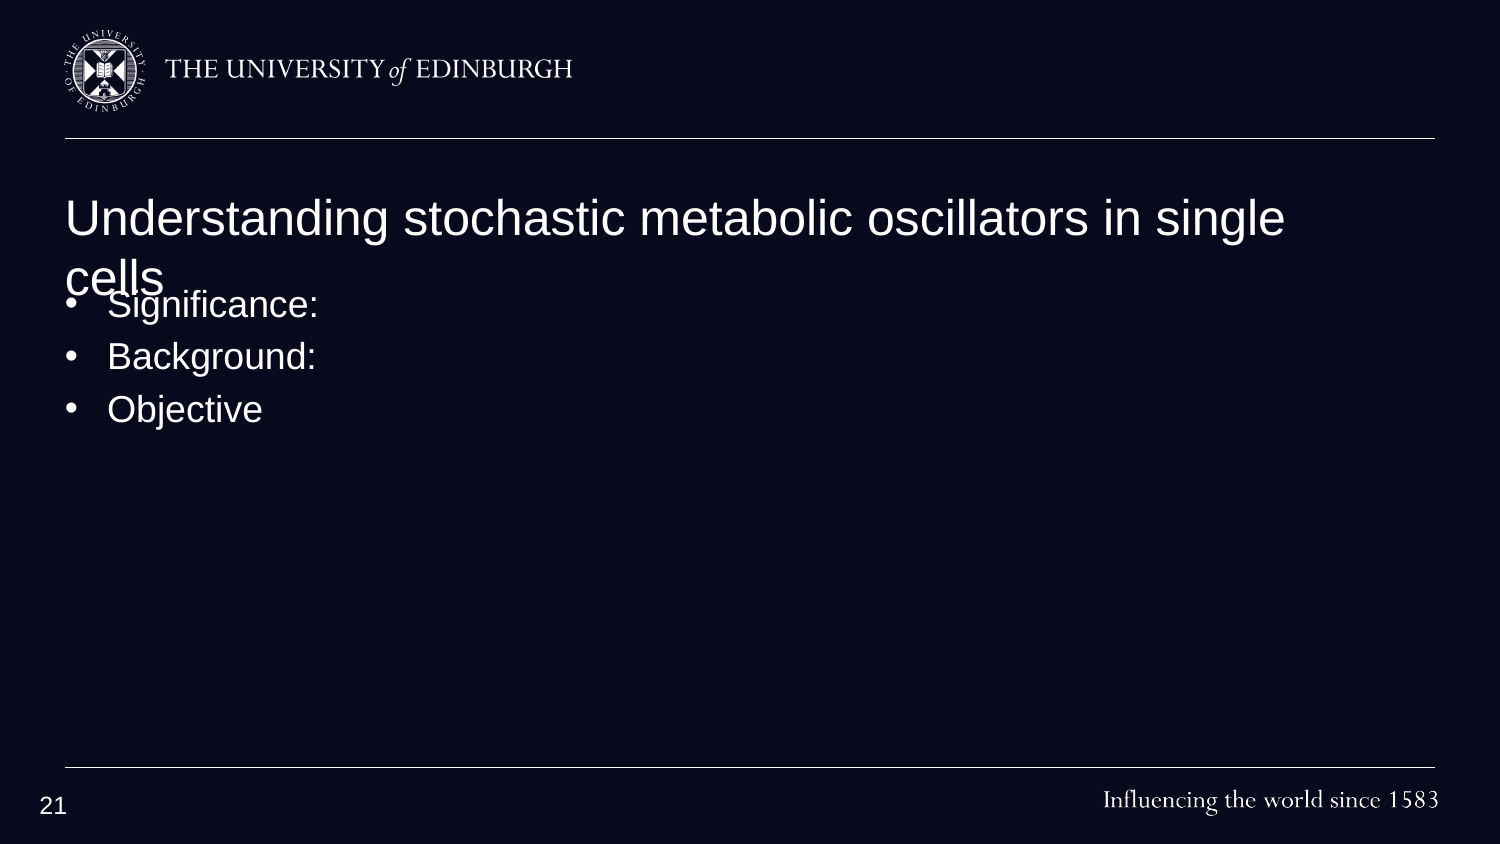

# Understanding stochastic metabolic oscillators in single cells
Significance:
Background:
Objective
21